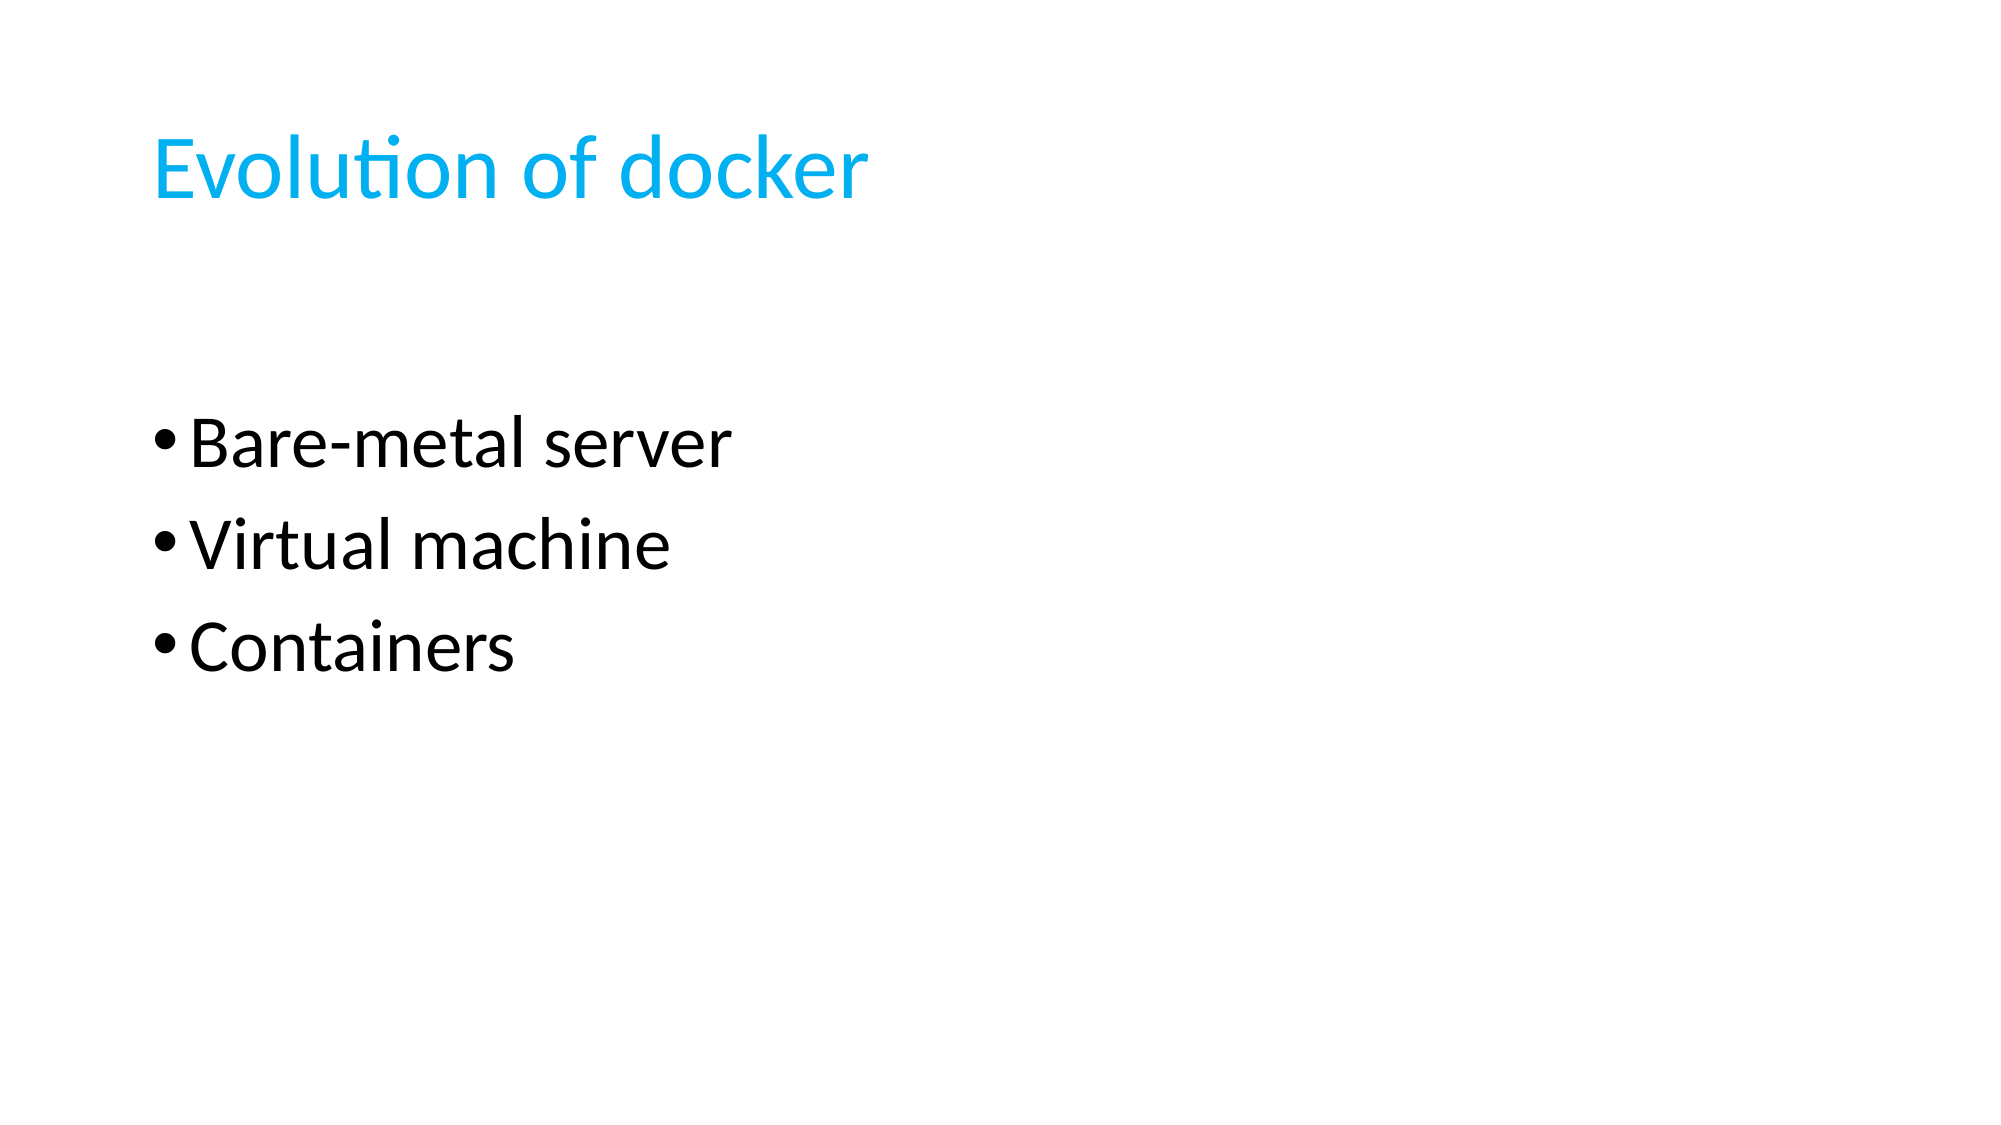

# Evolution of docker
Bare-metal server
Virtual machine
Containers